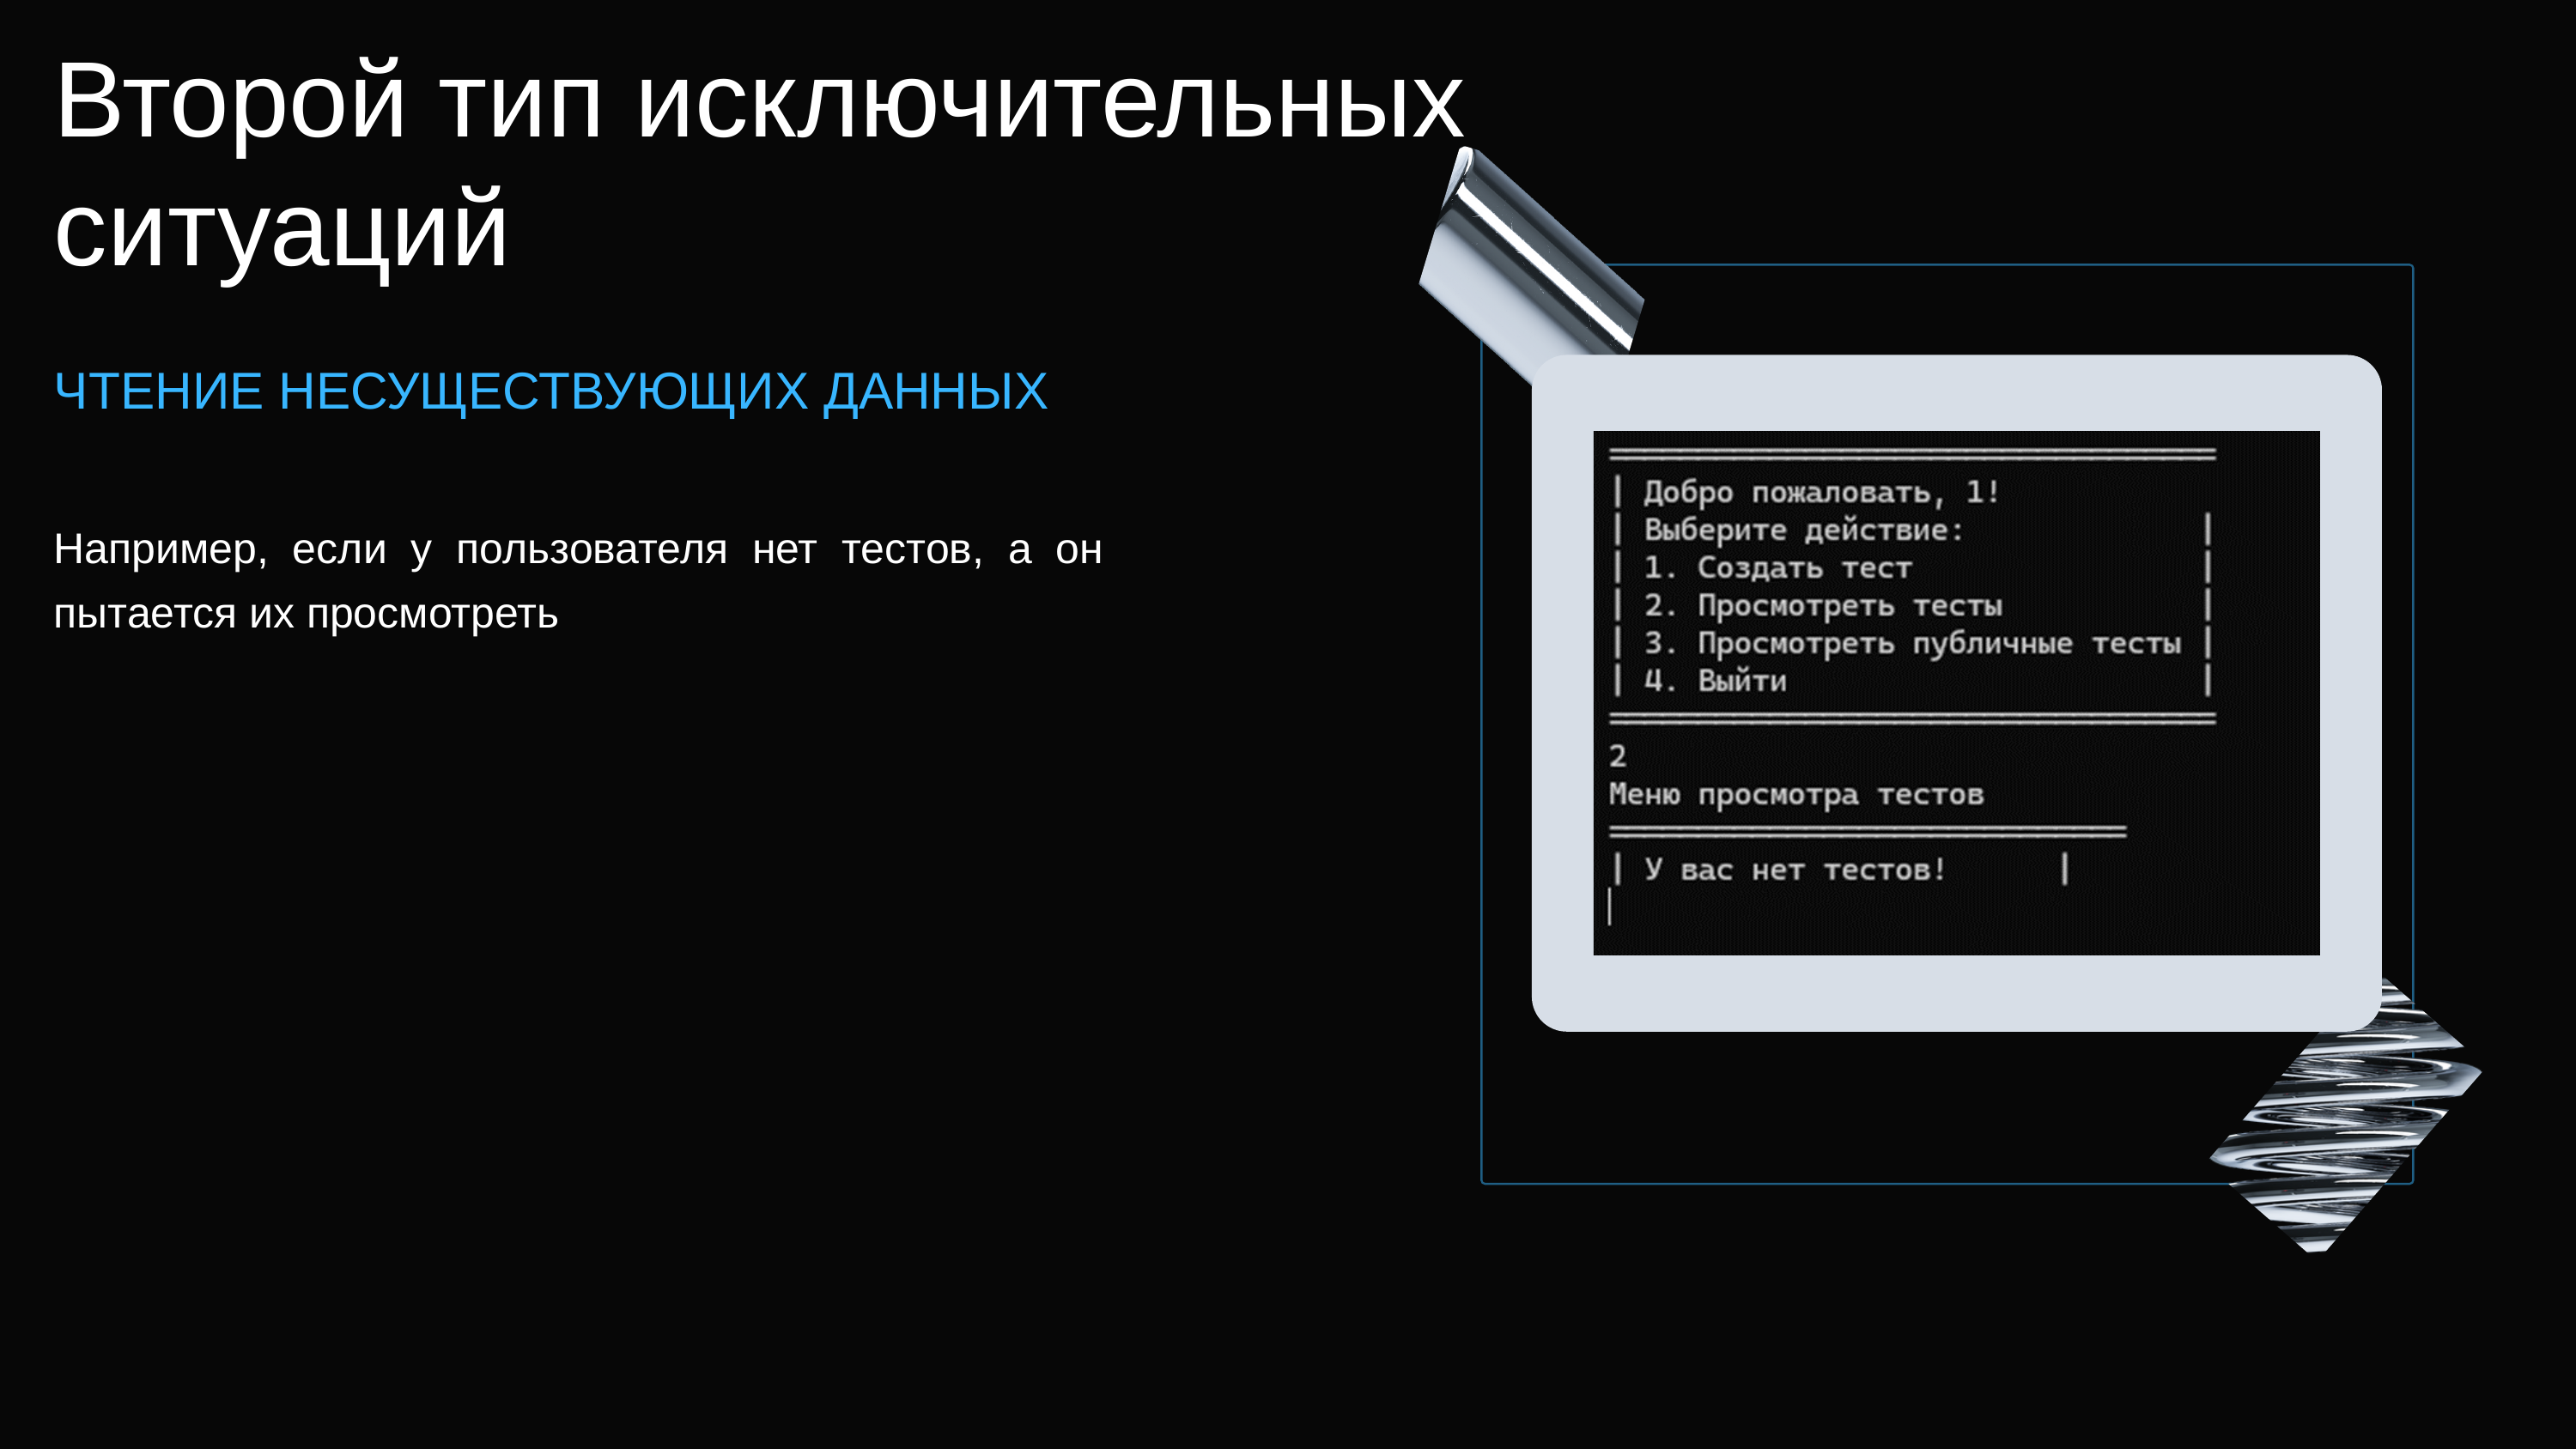

Второй тип исключительных ситуаций

ЧТЕНИЕ НЕСУЩЕСТВУЮЩИХ ДАННЫХ

Например, если у пользователя нет тестов, а он пытается их просмотреть